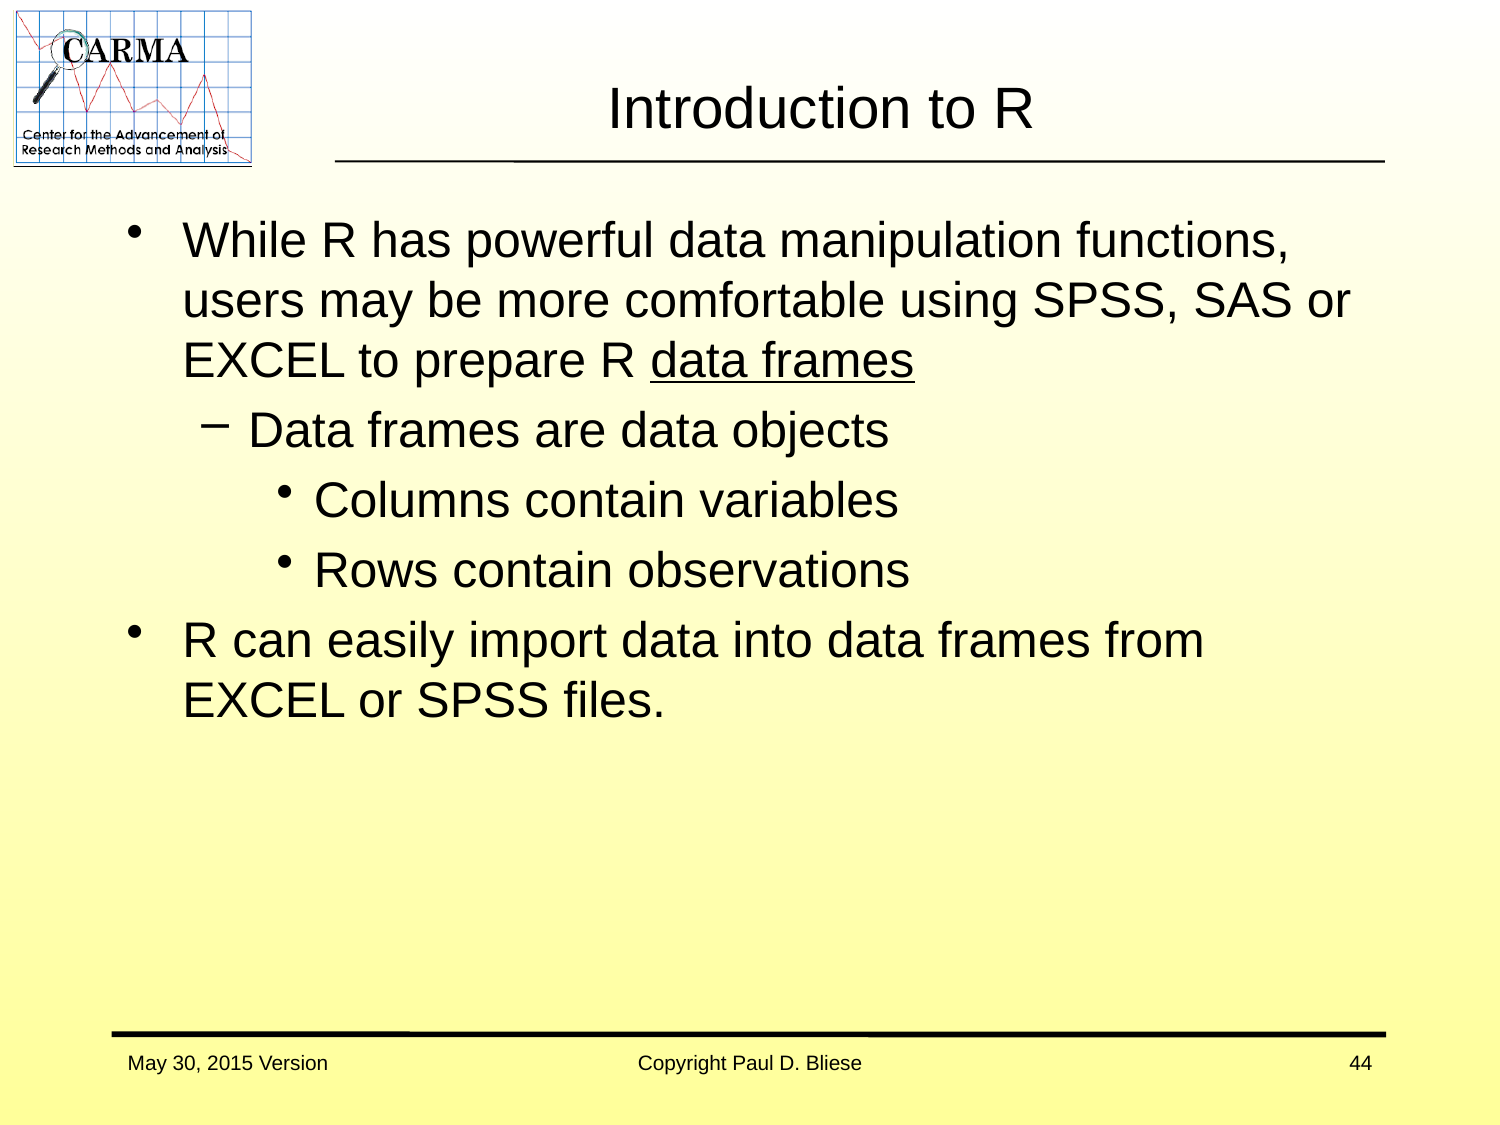

# Introduction to R
While R has powerful data manipulation functions, users may be more comfortable using SPSS, SAS or EXCEL to prepare R data frames
Data frames are data objects
Columns contain variables
Rows contain observations
R can easily import data into data frames from EXCEL or SPSS files.
May 30, 2015 Version
Copyright Paul D. Bliese
44